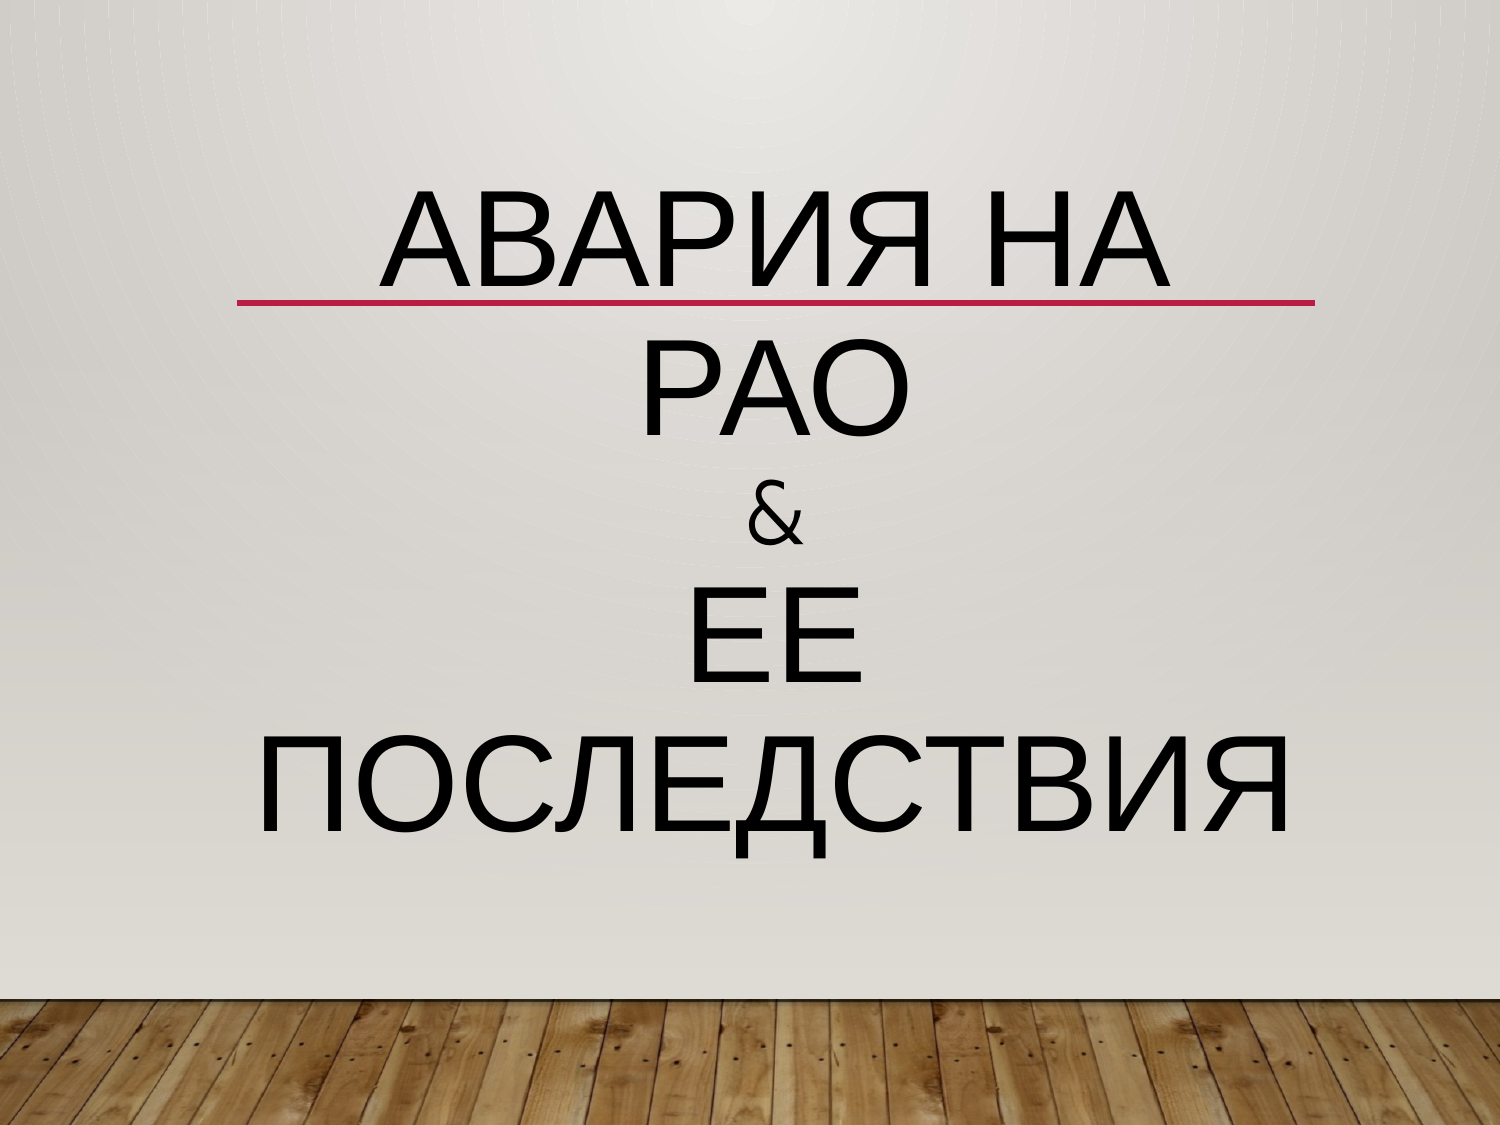

# АВАРИЯ НА РАО & ЕЕ Последствия